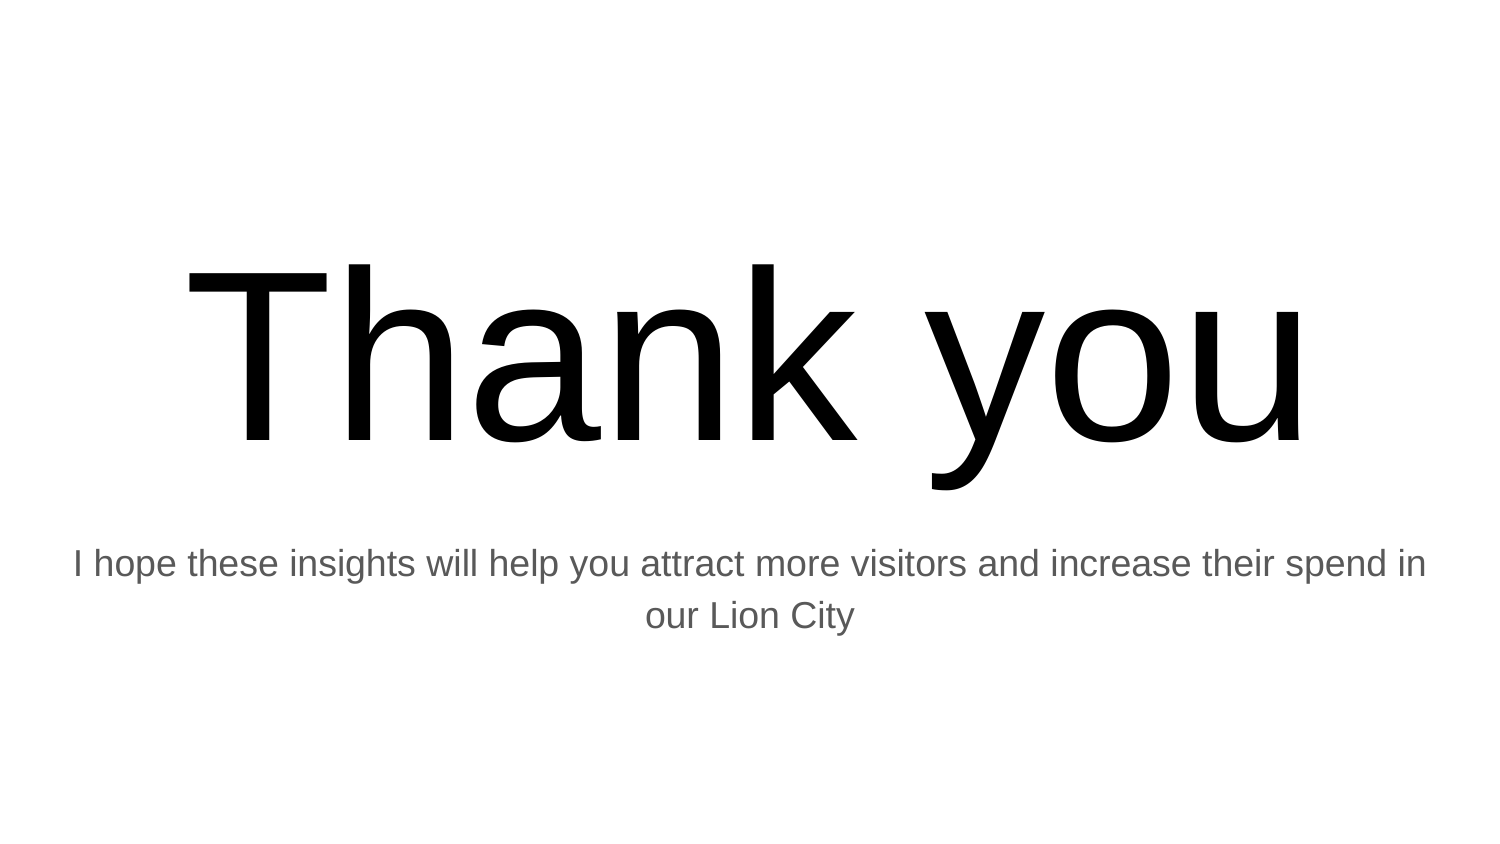

# Thank you
I hope these insights will help you attract more visitors and increase their spend in our Lion City